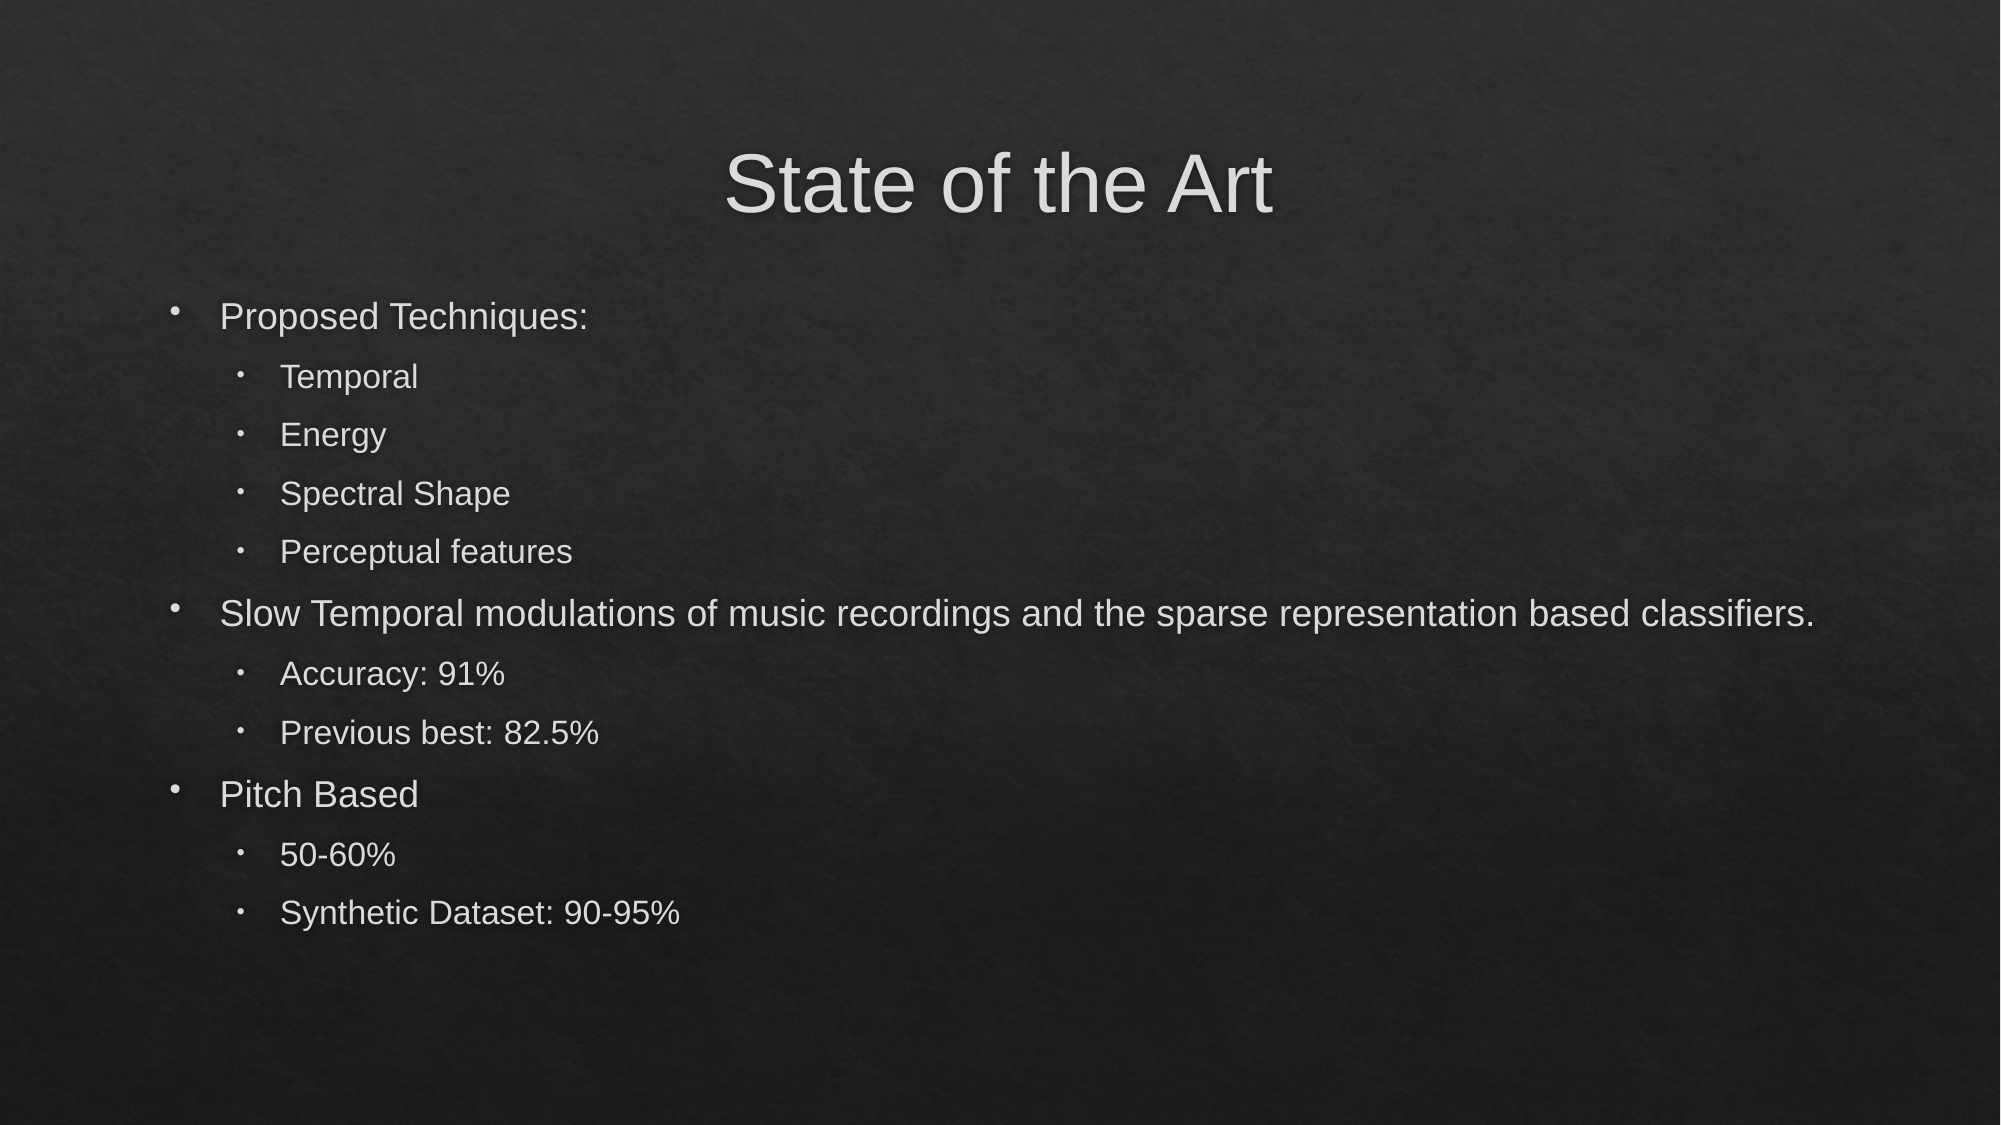

# State of the Art
Proposed Techniques:
Temporal
Energy
Spectral Shape
Perceptual features
Slow Temporal modulations of music recordings and the sparse representation based classifiers.
Accuracy: 91%
Previous best: 82.5%
Pitch Based
50-60%
Synthetic Dataset: 90-95%